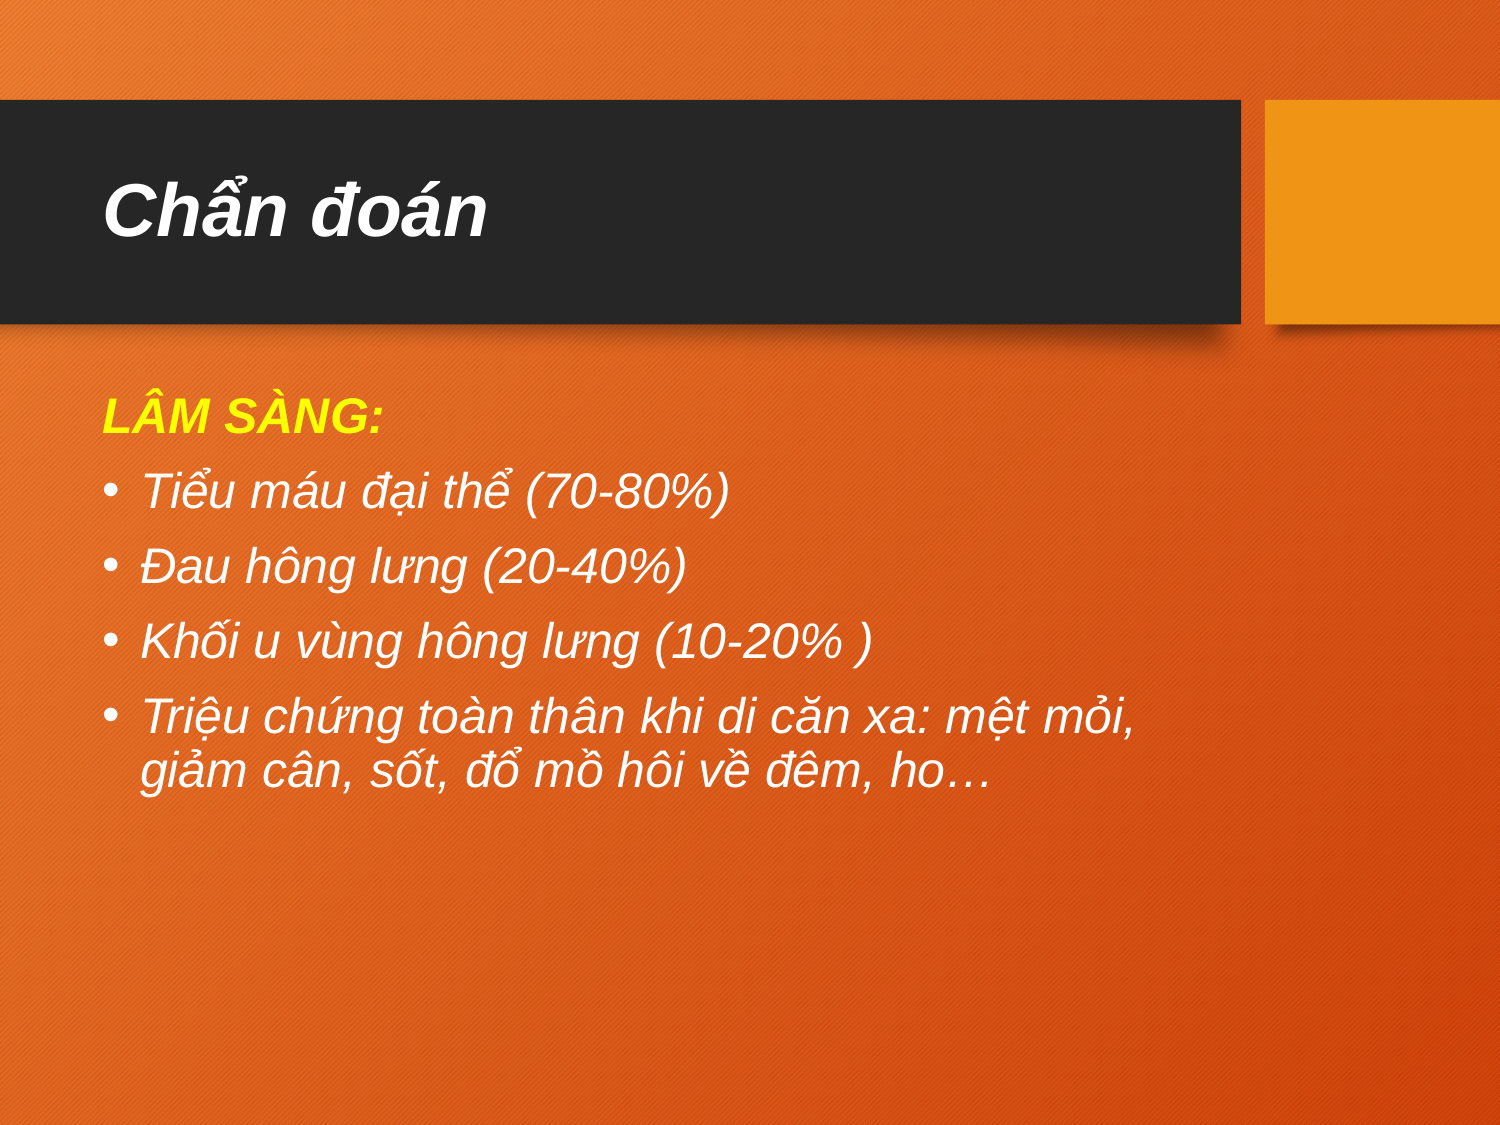

# Chẩn đoán
LÂM SÀNG:
Tiểu máu đại thể (70-80%)
Đau hông lưng (20-40%)
Khối u vùng hông lưng (10-20% )
Triệu chứng toàn thân khi di căn xa: mệt mỏi, giảm cân, sốt, đổ mồ hôi về đêm, ho…